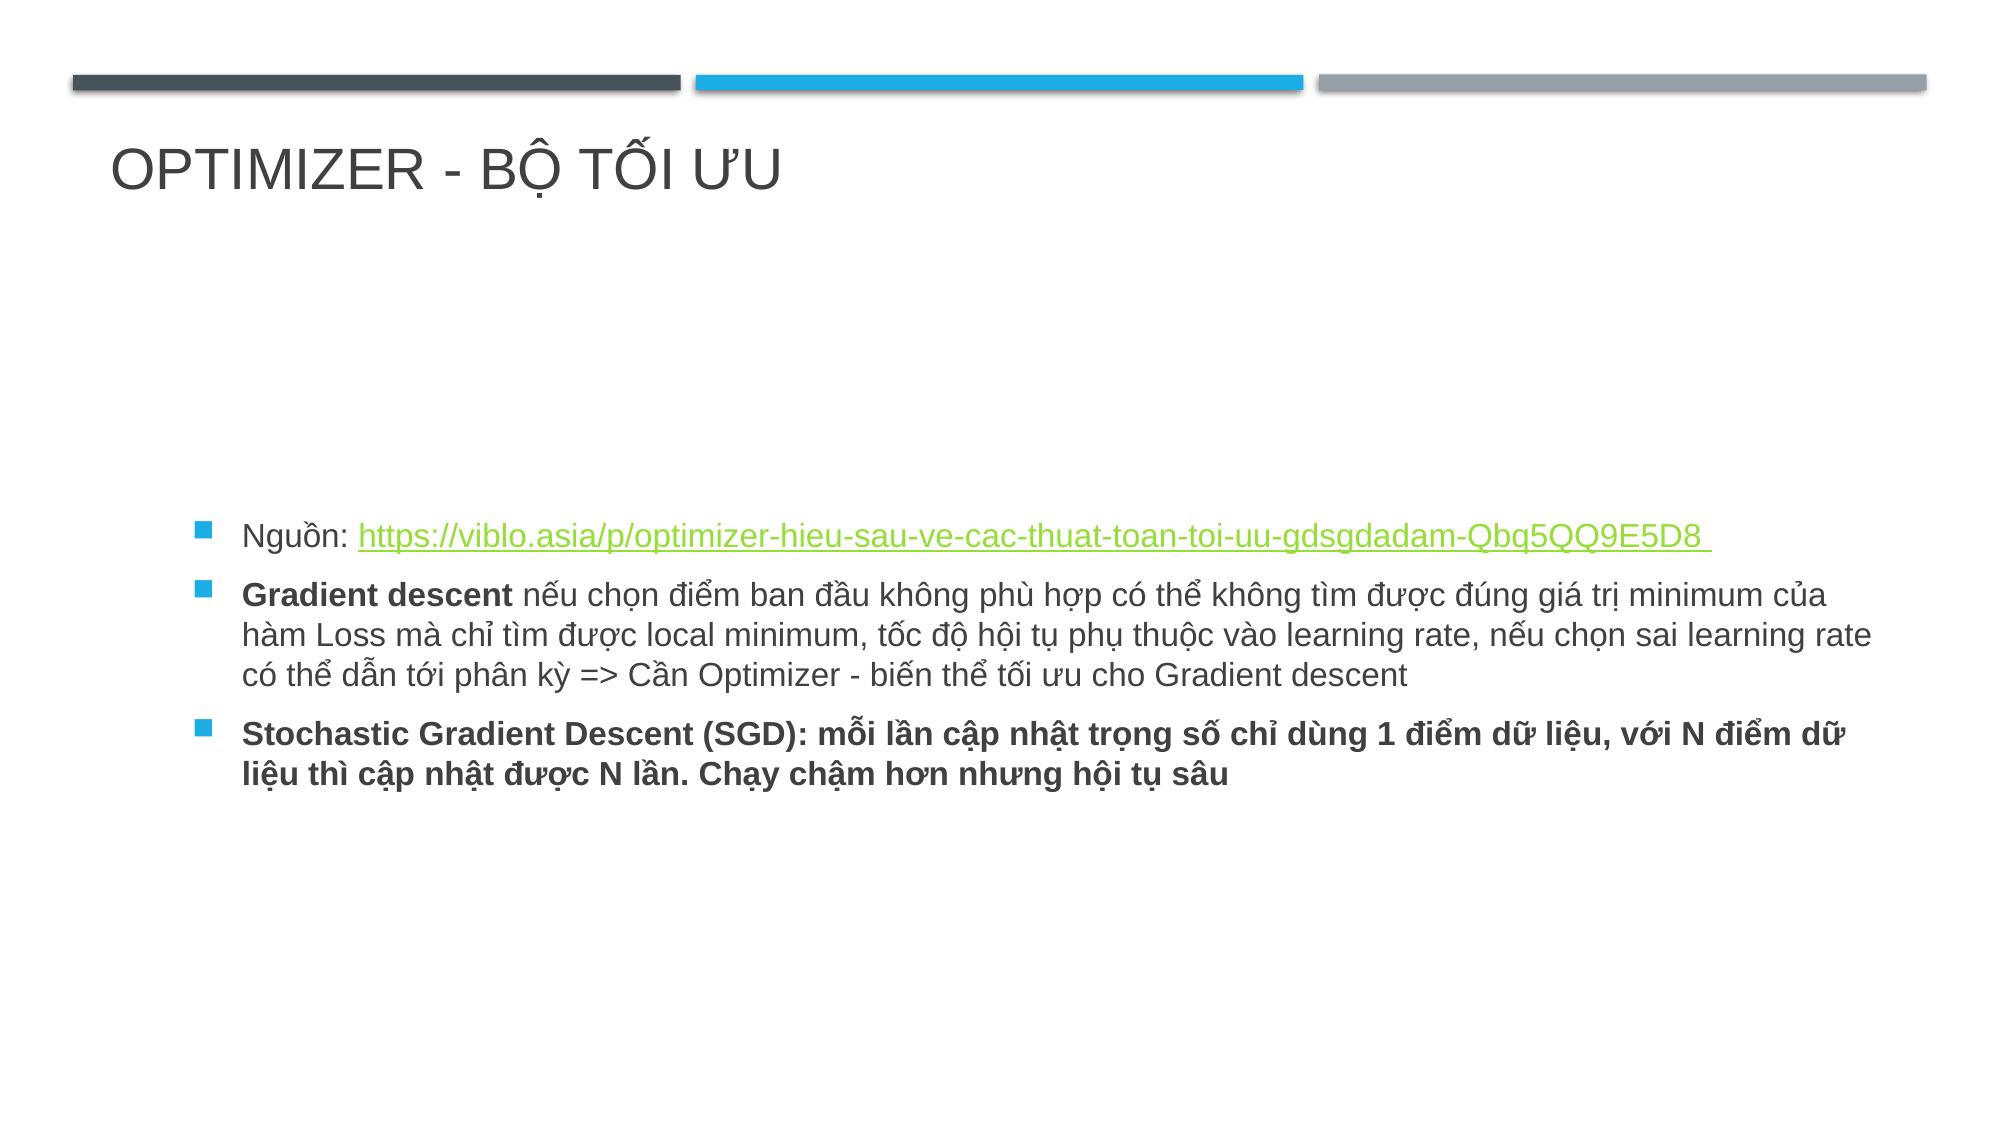

# optimizer - Bộ tối ưu
Nguồn: https://viblo.asia/p/optimizer-hieu-sau-ve-cac-thuat-toan-toi-uu-gdsgdadam-Qbq5QQ9E5D8
Gradient descent nếu chọn điểm ban đầu không phù hợp có thể không tìm được đúng giá trị minimum của hàm Loss mà chỉ tìm được local minimum, tốc độ hội tụ phụ thuộc vào learning rate, nếu chọn sai learning rate có thể dẫn tới phân kỳ => Cần Optimizer - biến thể tối ưu cho Gradient descent
Stochastic Gradient Descent (SGD): mỗi lần cập nhật trọng số chỉ dùng 1 điểm dữ liệu, với N điểm dữ liệu thì cập nhật được N lần. Chạy chậm hơn nhưng hội tụ sâu